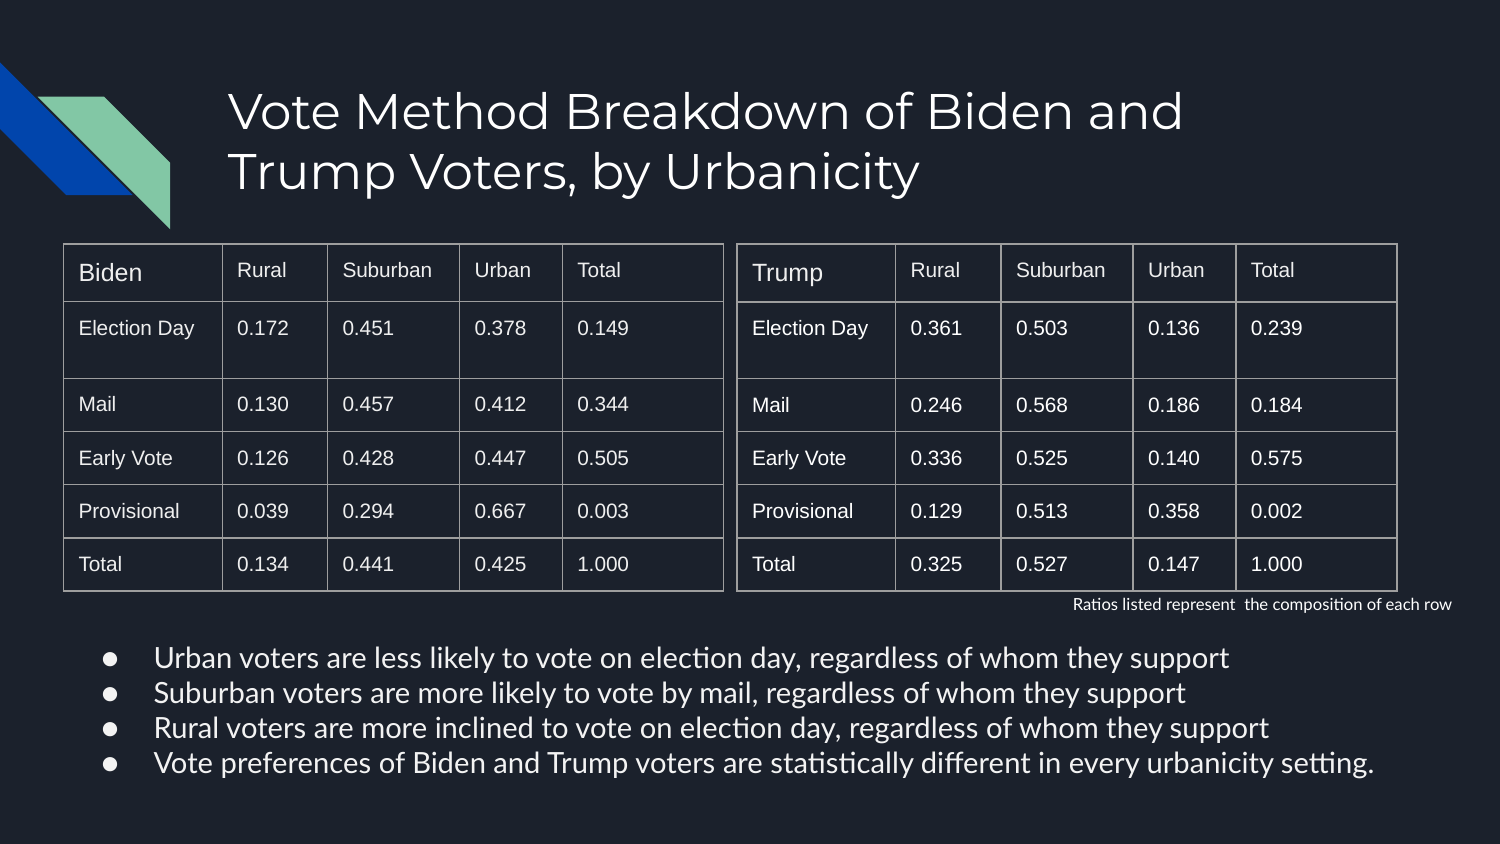

# Vote Method Breakdown of Biden and Trump Voters, by Urbanicity
| Biden | Rural | Suburban | Urban | Total |
| --- | --- | --- | --- | --- |
| Election Day | 0.172 | 0.451 | 0.378 | 0.149 |
| Mail | 0.130 | 0.457 | 0.412 | 0.344 |
| Early Vote | 0.126 | 0.428 | 0.447 | 0.505 |
| Provisional | 0.039 | 0.294 | 0.667 | 0.003 |
| Total | 0.134 | 0.441 | 0.425 | 1.000 |
| Trump | Rural | Suburban | Urban | Total |
| --- | --- | --- | --- | --- |
| Election Day | 0.361 | 0.503 | 0.136 | 0.239 |
| Mail | 0.246 | 0.568 | 0.186 | 0.184 |
| Early Vote | 0.336 | 0.525 | 0.140 | 0.575 |
| Provisional | 0.129 | 0.513 | 0.358 | 0.002 |
| Total | 0.325 | 0.527 | 0.147 | 1.000 |
Ratios listed represent  the composition of each row
Urban voters are less likely to vote on election day, regardless of whom they support
Suburban voters are more likely to vote by mail, regardless of whom they support
Rural voters are more inclined to vote on election day, regardless of whom they support
Vote preferences of Biden and Trump voters are statistically different in every urbanicity setting.